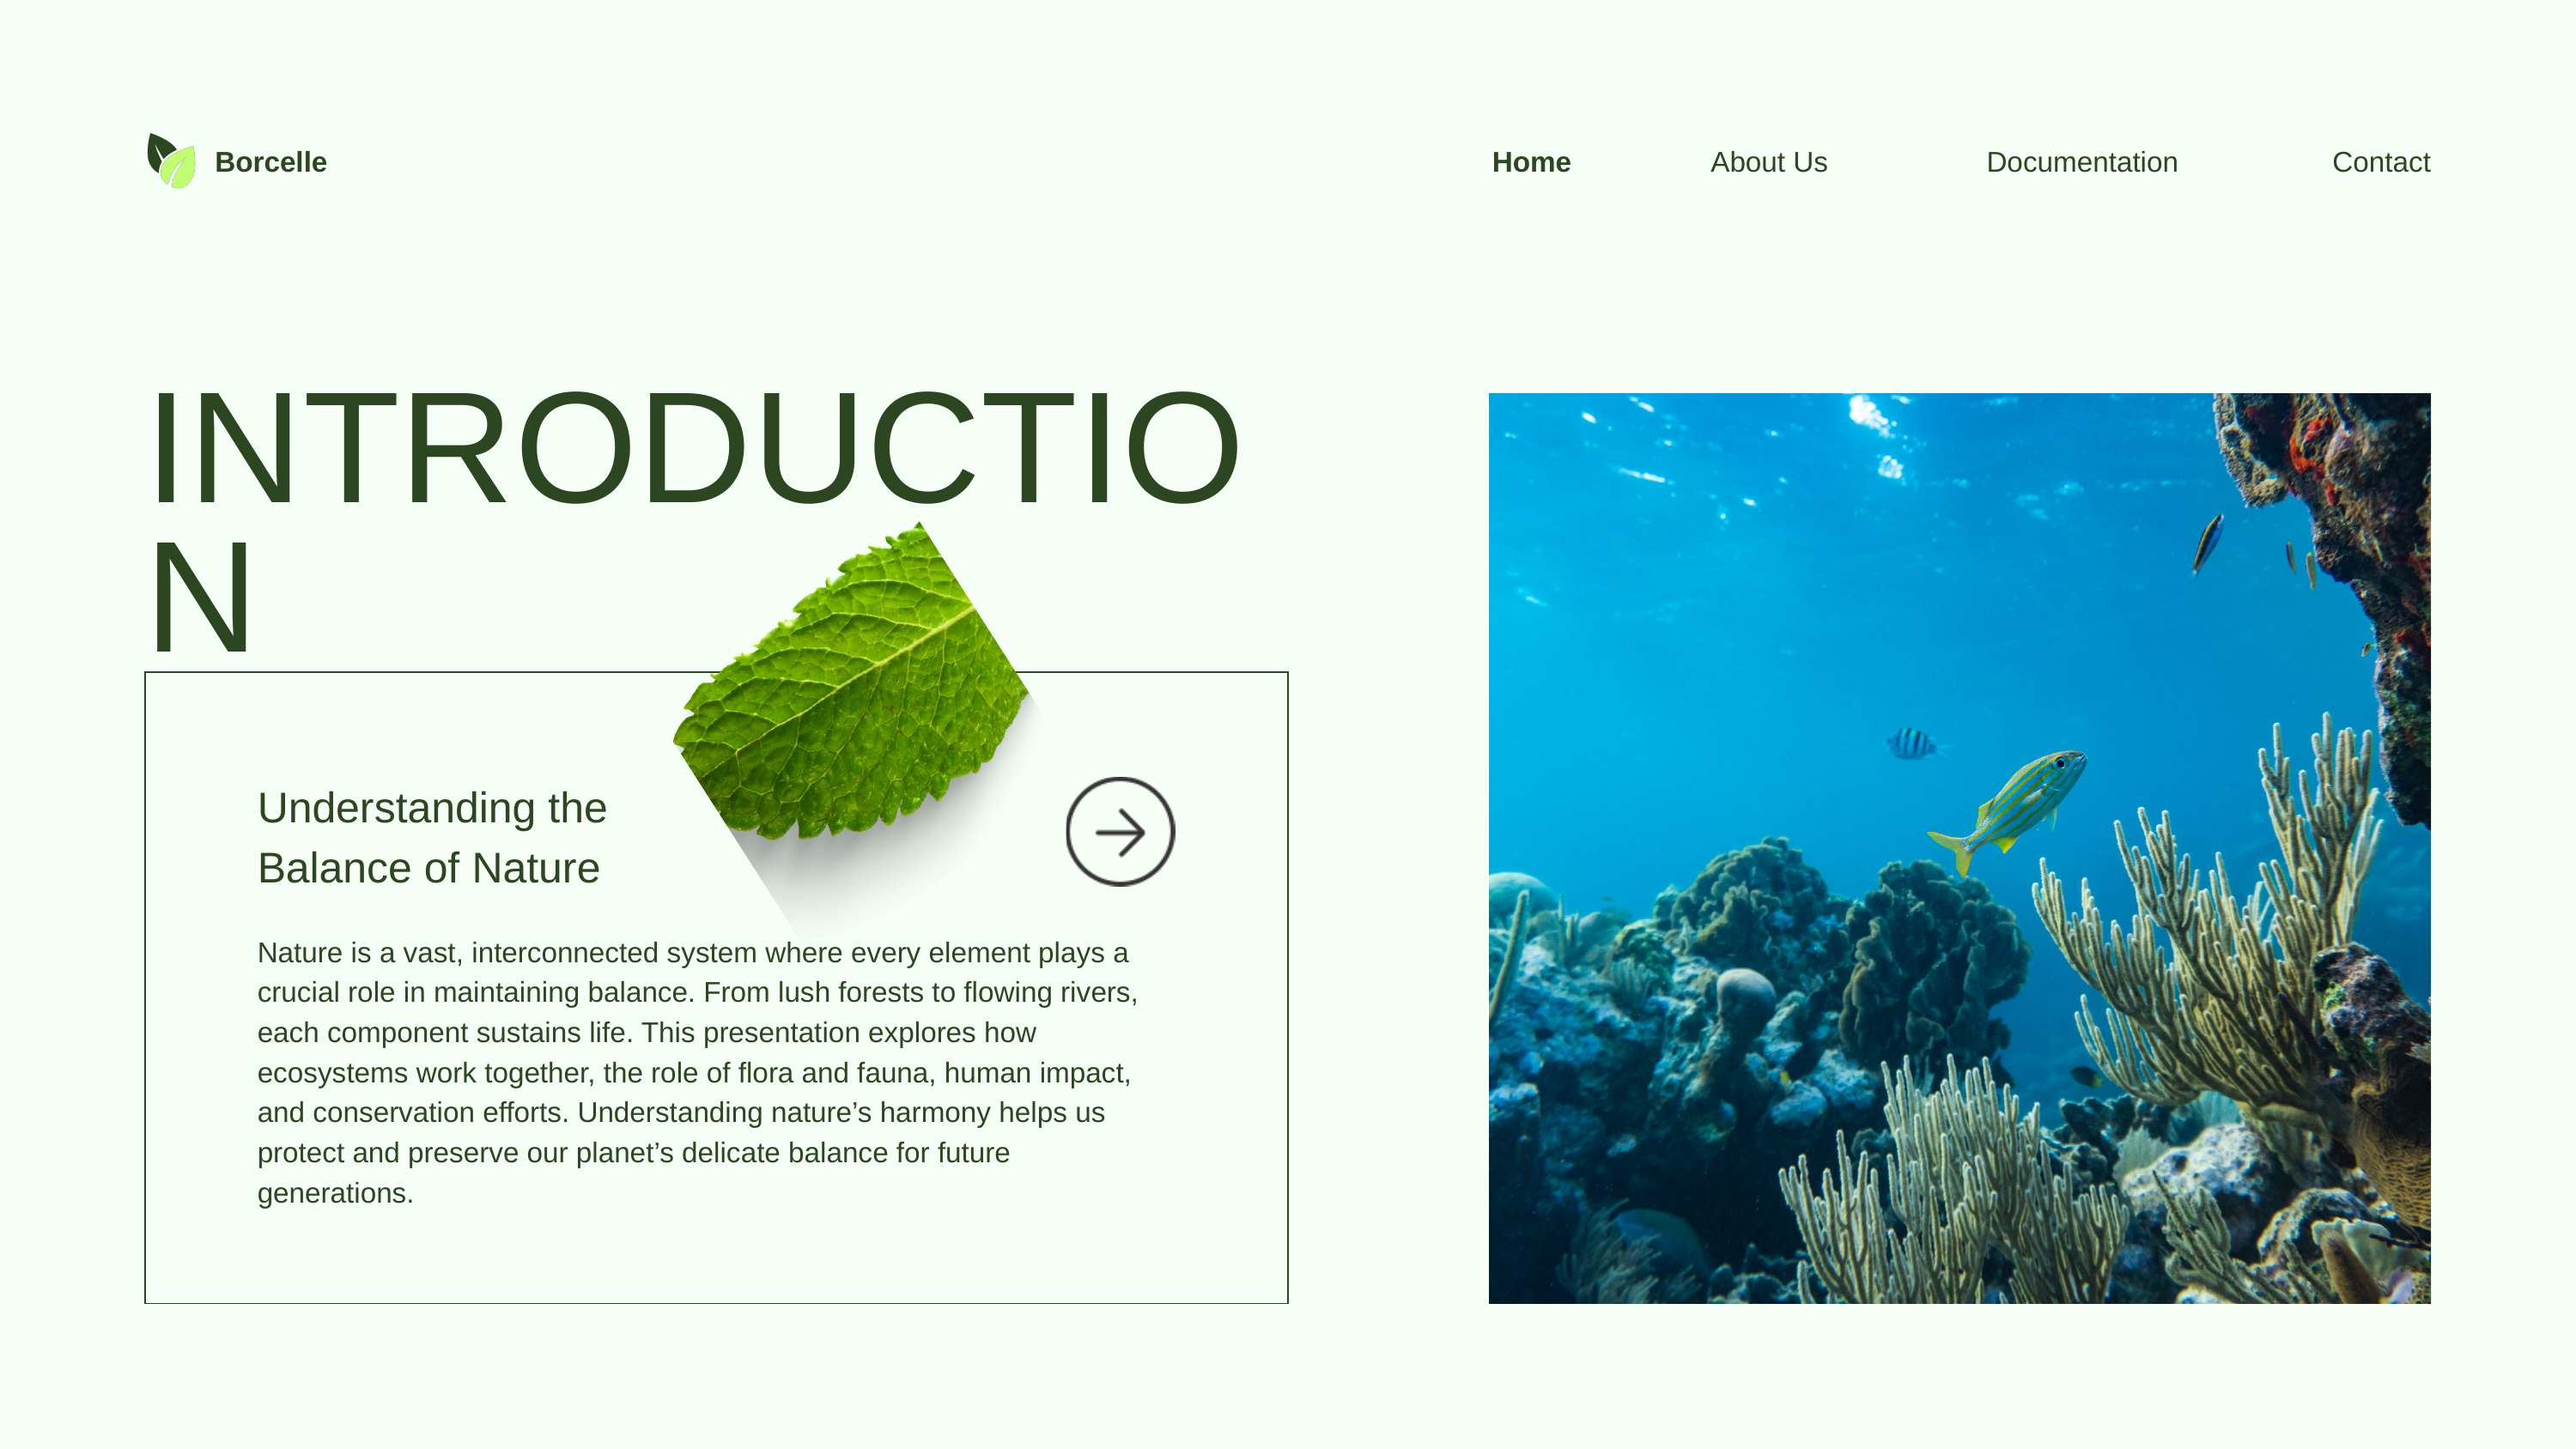

Borcelle
Home
About Us
Documentation
Contact
INTRODUCTION

Understanding the Balance of Nature

Nature is a vast, interconnected system where every element plays a crucial role in maintaining balance. From lush forests to flowing rivers, each component sustains life. This presentation explores how ecosystems work together, the role of flora and fauna, human impact, and conservation efforts. Understanding nature’s harmony helps us protect and preserve our planet’s delicate balance for future generations.